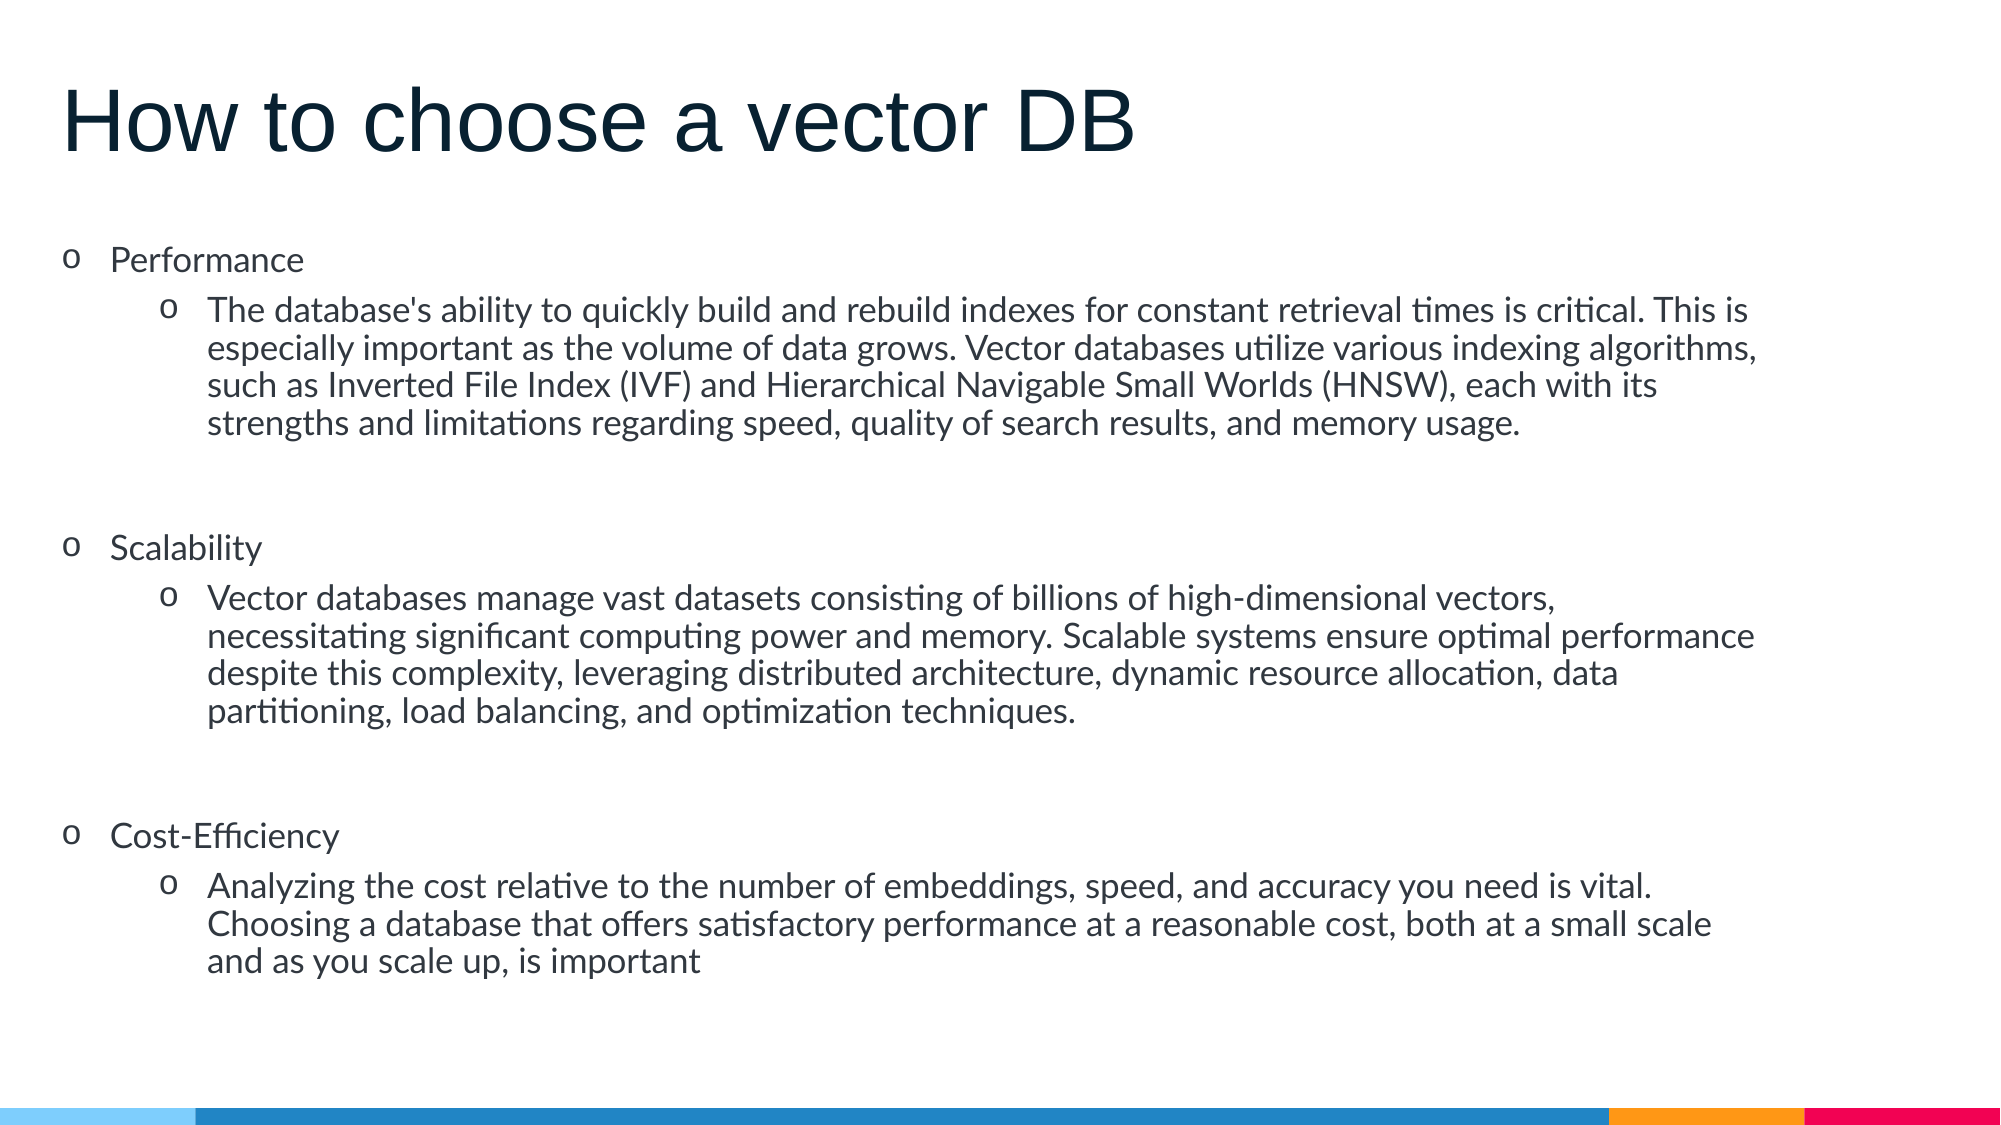

# How to choose a vector DB
Performance
The database's ability to quickly build and rebuild indexes for constant retrieval times is critical. This is especially important as the volume of data grows. Vector databases utilize various indexing algorithms, such as Inverted File Index (IVF) and Hierarchical Navigable Small Worlds (HNSW), each with its strengths and limitations regarding speed, quality of search results, and memory usage​​.

Scalability
Vector databases manage vast datasets consisting of billions of high-dimensional vectors, necessitating significant computing power and memory. Scalable systems ensure optimal performance despite this complexity, leveraging distributed architecture, dynamic resource allocation, data partitioning, load balancing, and optimization techniques.

Cost-Efficiency
Analyzing the cost relative to the number of embeddings, speed, and accuracy you need is vital. Choosing a database that offers satisfactory performance at a reasonable cost, both at a small scale and as you scale up, is important